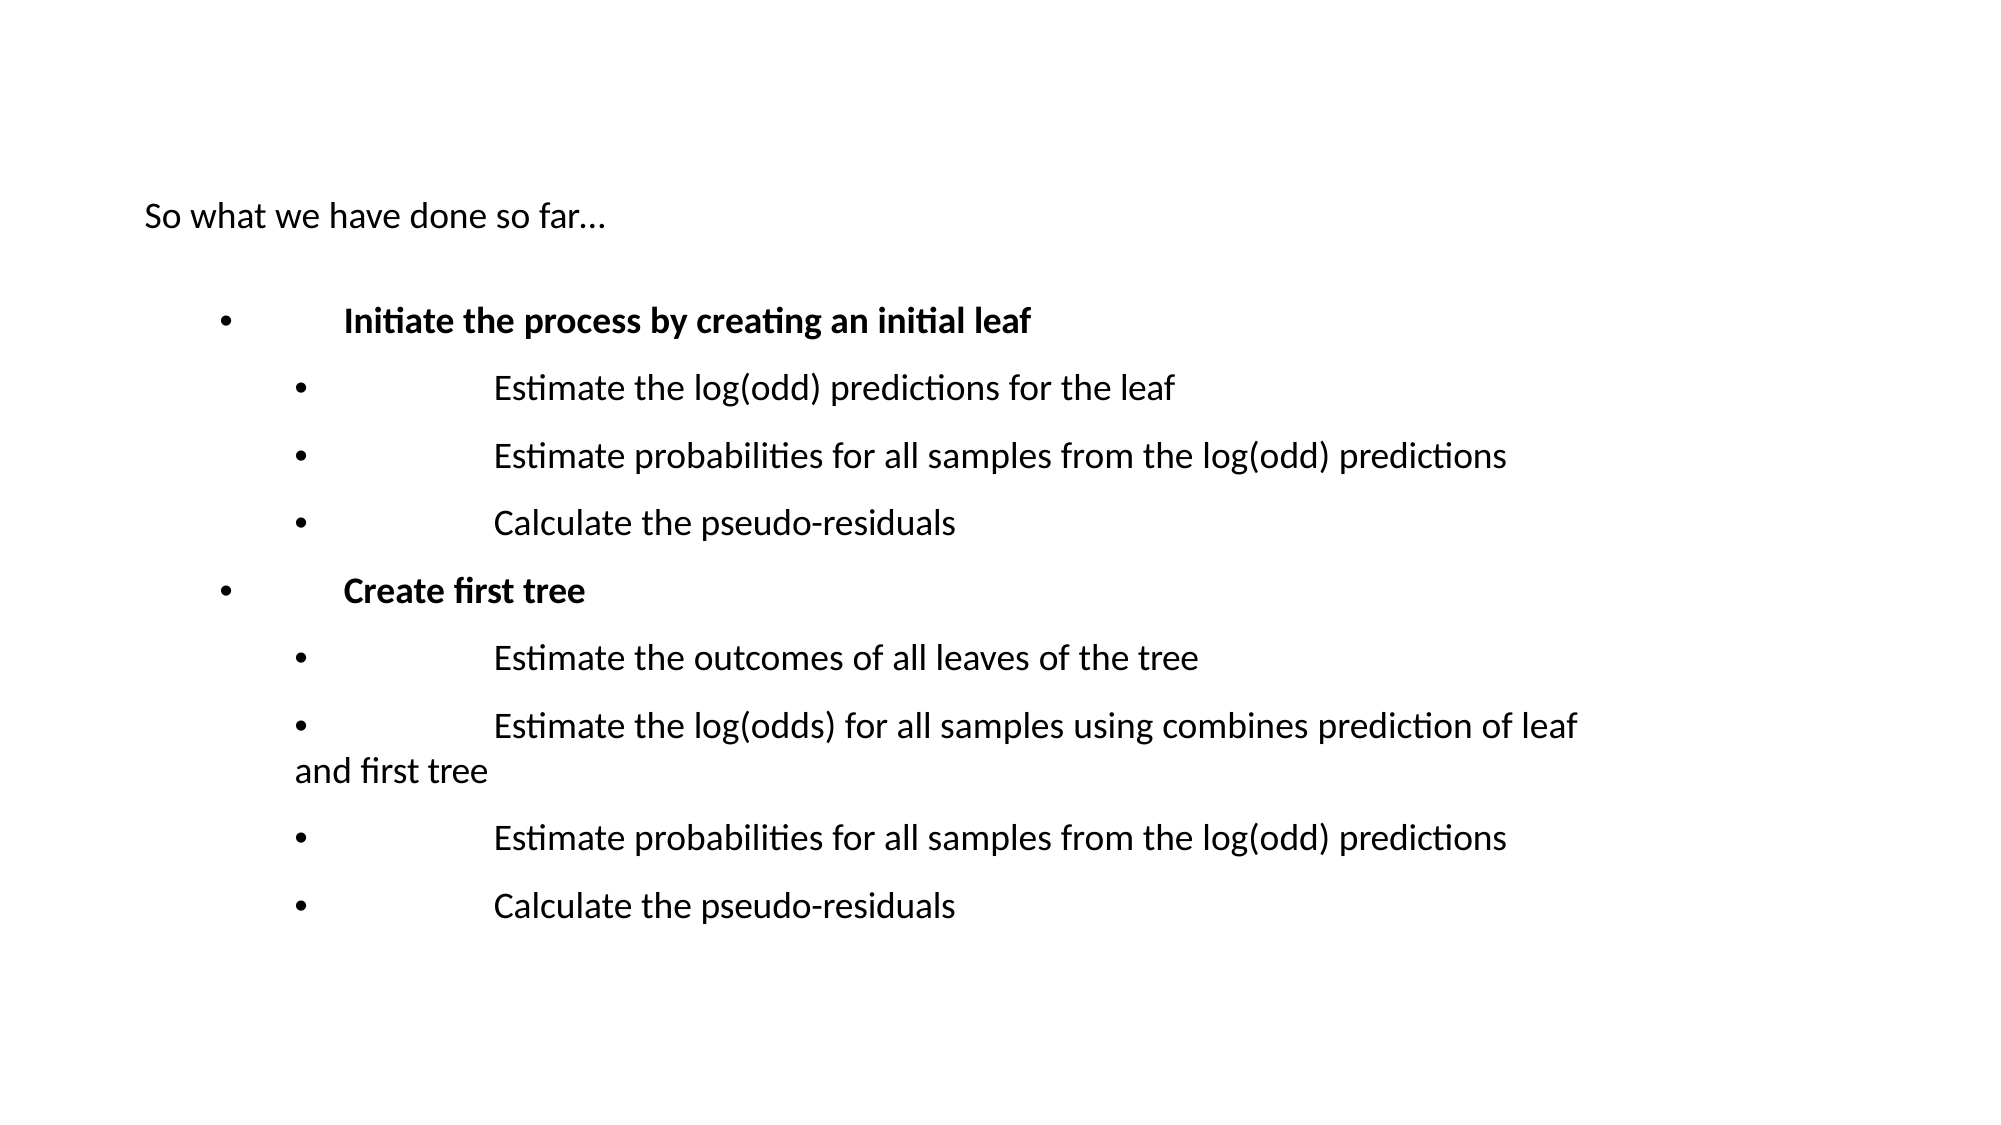

So what we have done so far…

•	Initiate the process by creating an initial leaf
•	Estimate the log(odd) predictions for the leaf
•	Estimate probabilities for all samples from the log(odd) predictions
•	Calculate the pseudo-residuals
•	Create first tree
•	Estimate the outcomes of all leaves of the tree
•	Estimate the log(odds) for all samples using combines prediction of leaf and first tree
•	Estimate probabilities for all samples from the log(odd) predictions
•	Calculate the pseudo-residuals